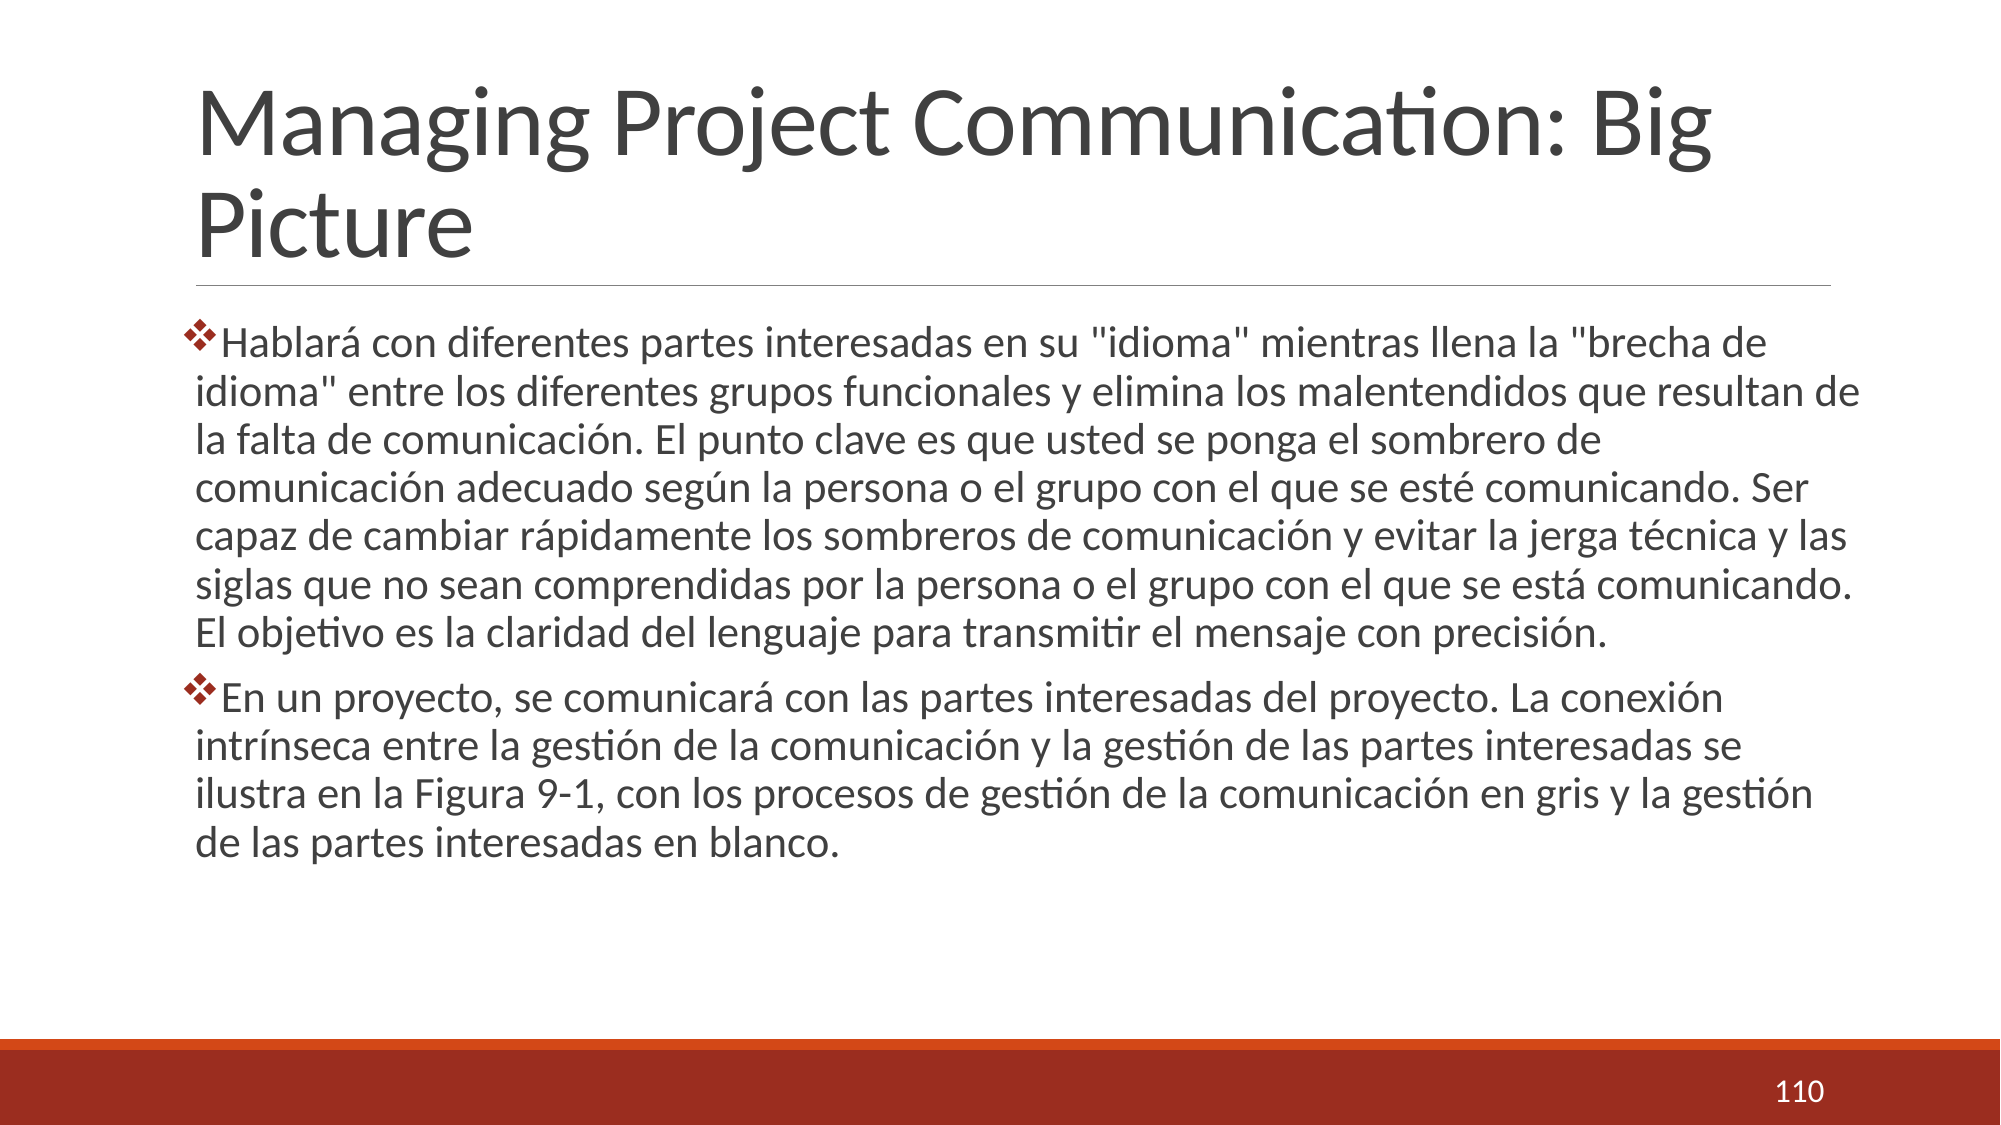

# Managing Project Communication: Big Picture
Hablará con diferentes partes interesadas en su "idioma" mientras llena la "brecha de idioma" entre los diferentes grupos funcionales y elimina los malentendidos que resultan de la falta de comunicación. El punto clave es que usted se ponga el sombrero de comunicación adecuado según la persona o el grupo con el que se esté comunicando. Ser capaz de cambiar rápidamente los sombreros de comunicación y evitar la jerga técnica y las siglas que no sean comprendidas por la persona o el grupo con el que se está comunicando. El objetivo es la claridad del lenguaje para transmitir el mensaje con precisión.
En un proyecto, se comunicará con las partes interesadas del proyecto. La conexión intrínseca entre la gestión de la comunicación y la gestión de las partes interesadas se ilustra en la Figura 9-1, con los procesos de gestión de la comunicación en gris y la gestión de las partes interesadas en blanco.
110